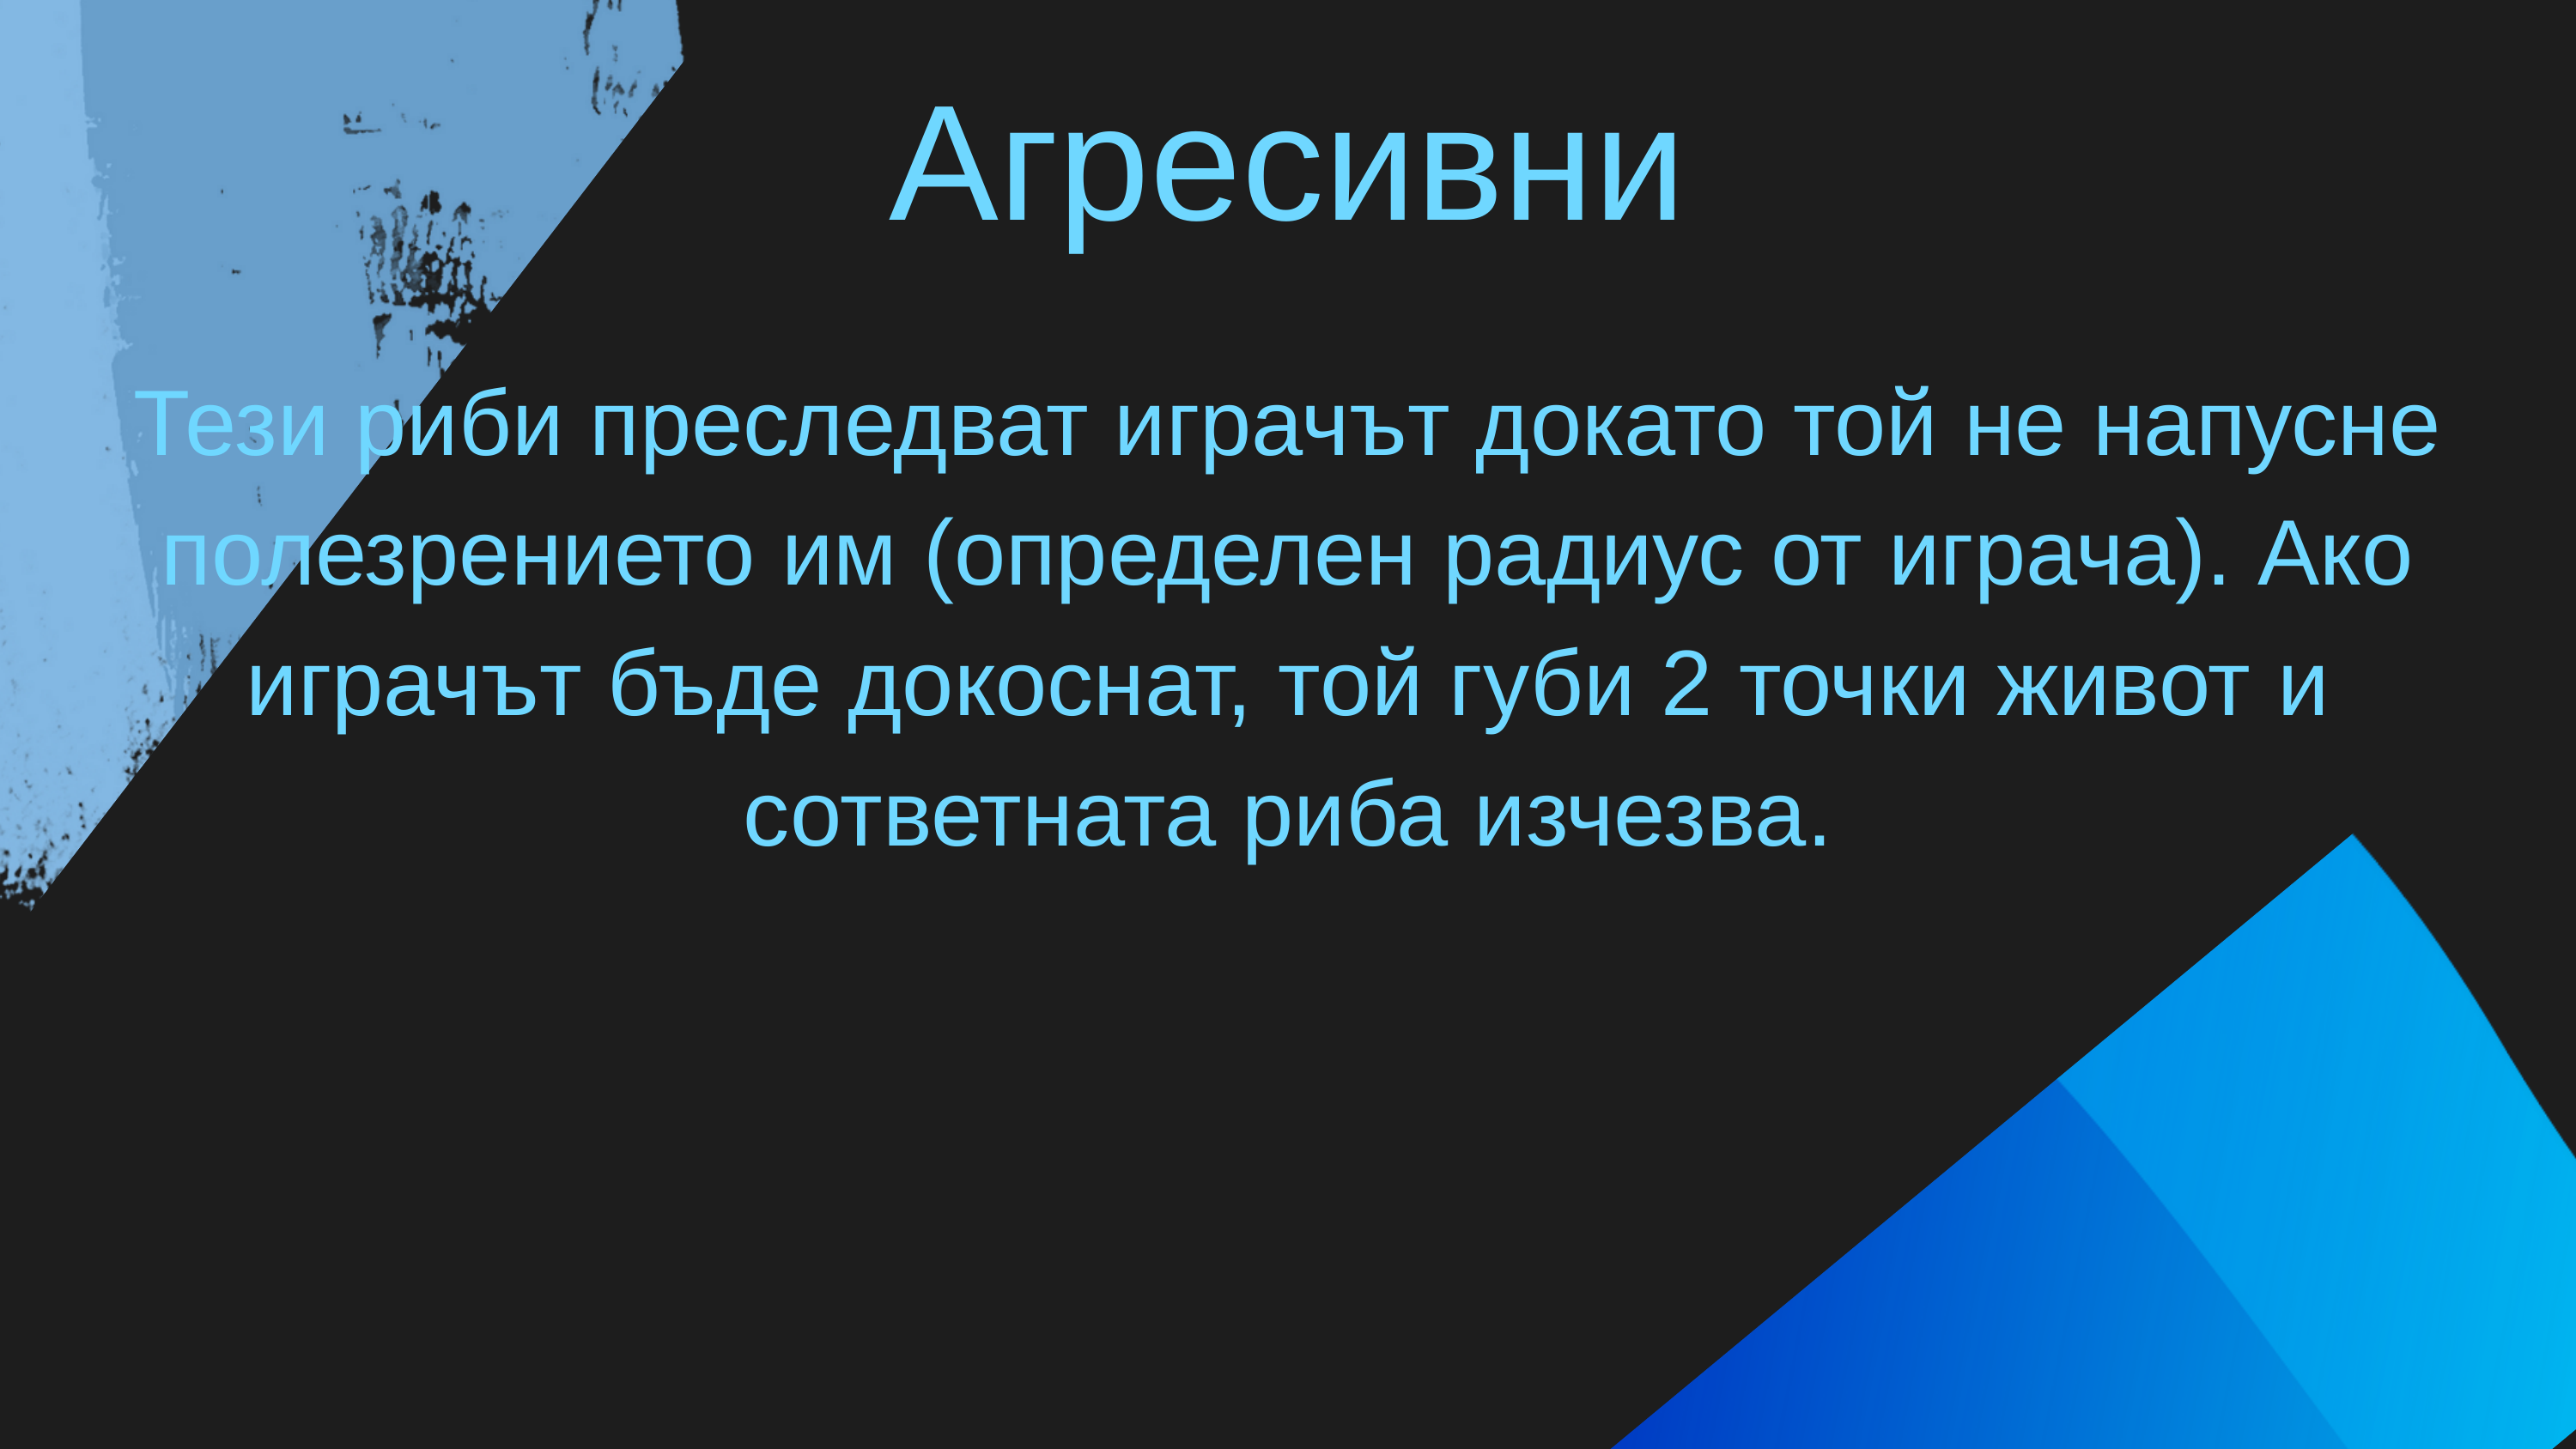

Агресивни
Тези риби преследват играчът докато той не напусне полезрението им (определен радиус от играча). Ако играчът бъде докоснат, той губи 2 точки живот и сответната риба изчезва.